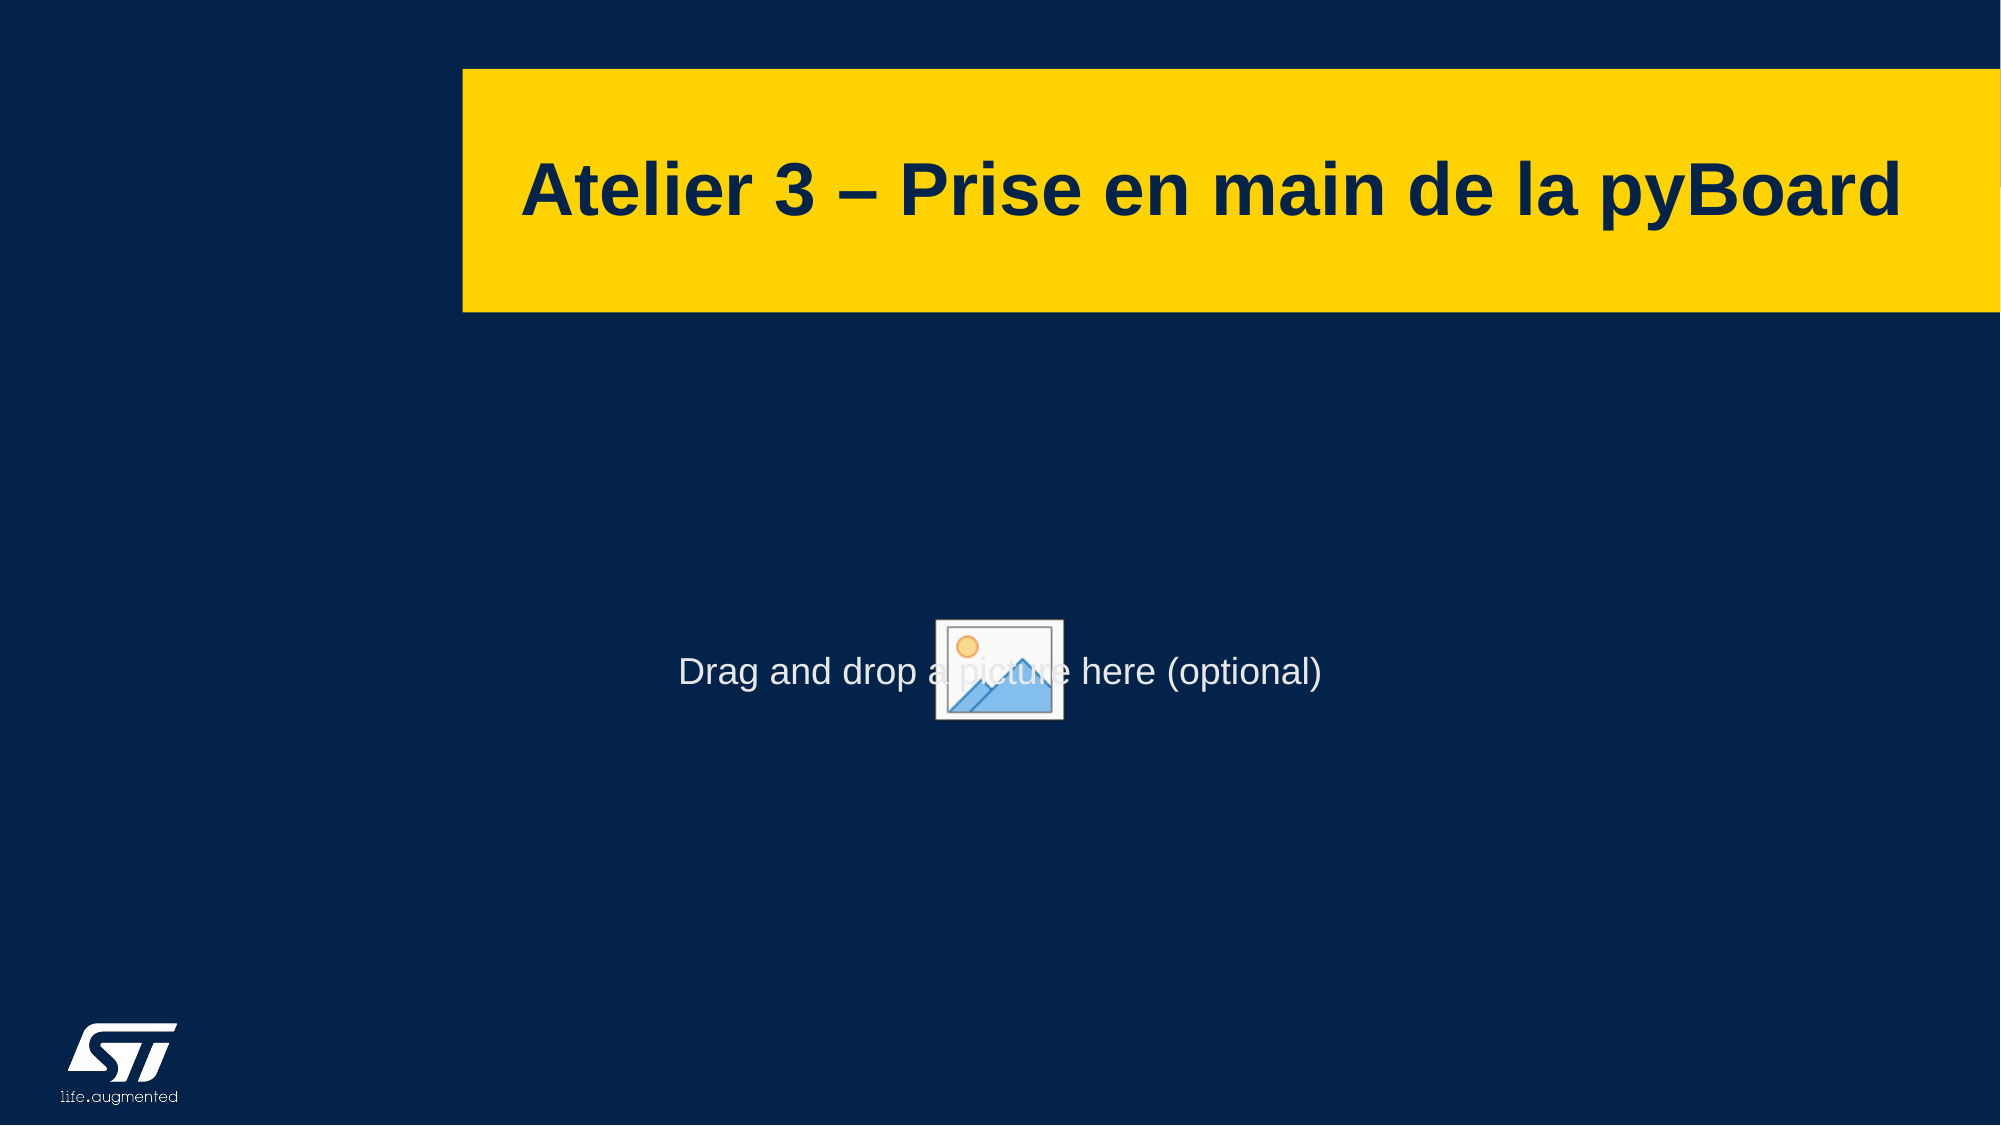

# Atelier 3 – Prise en main de la pyBoard